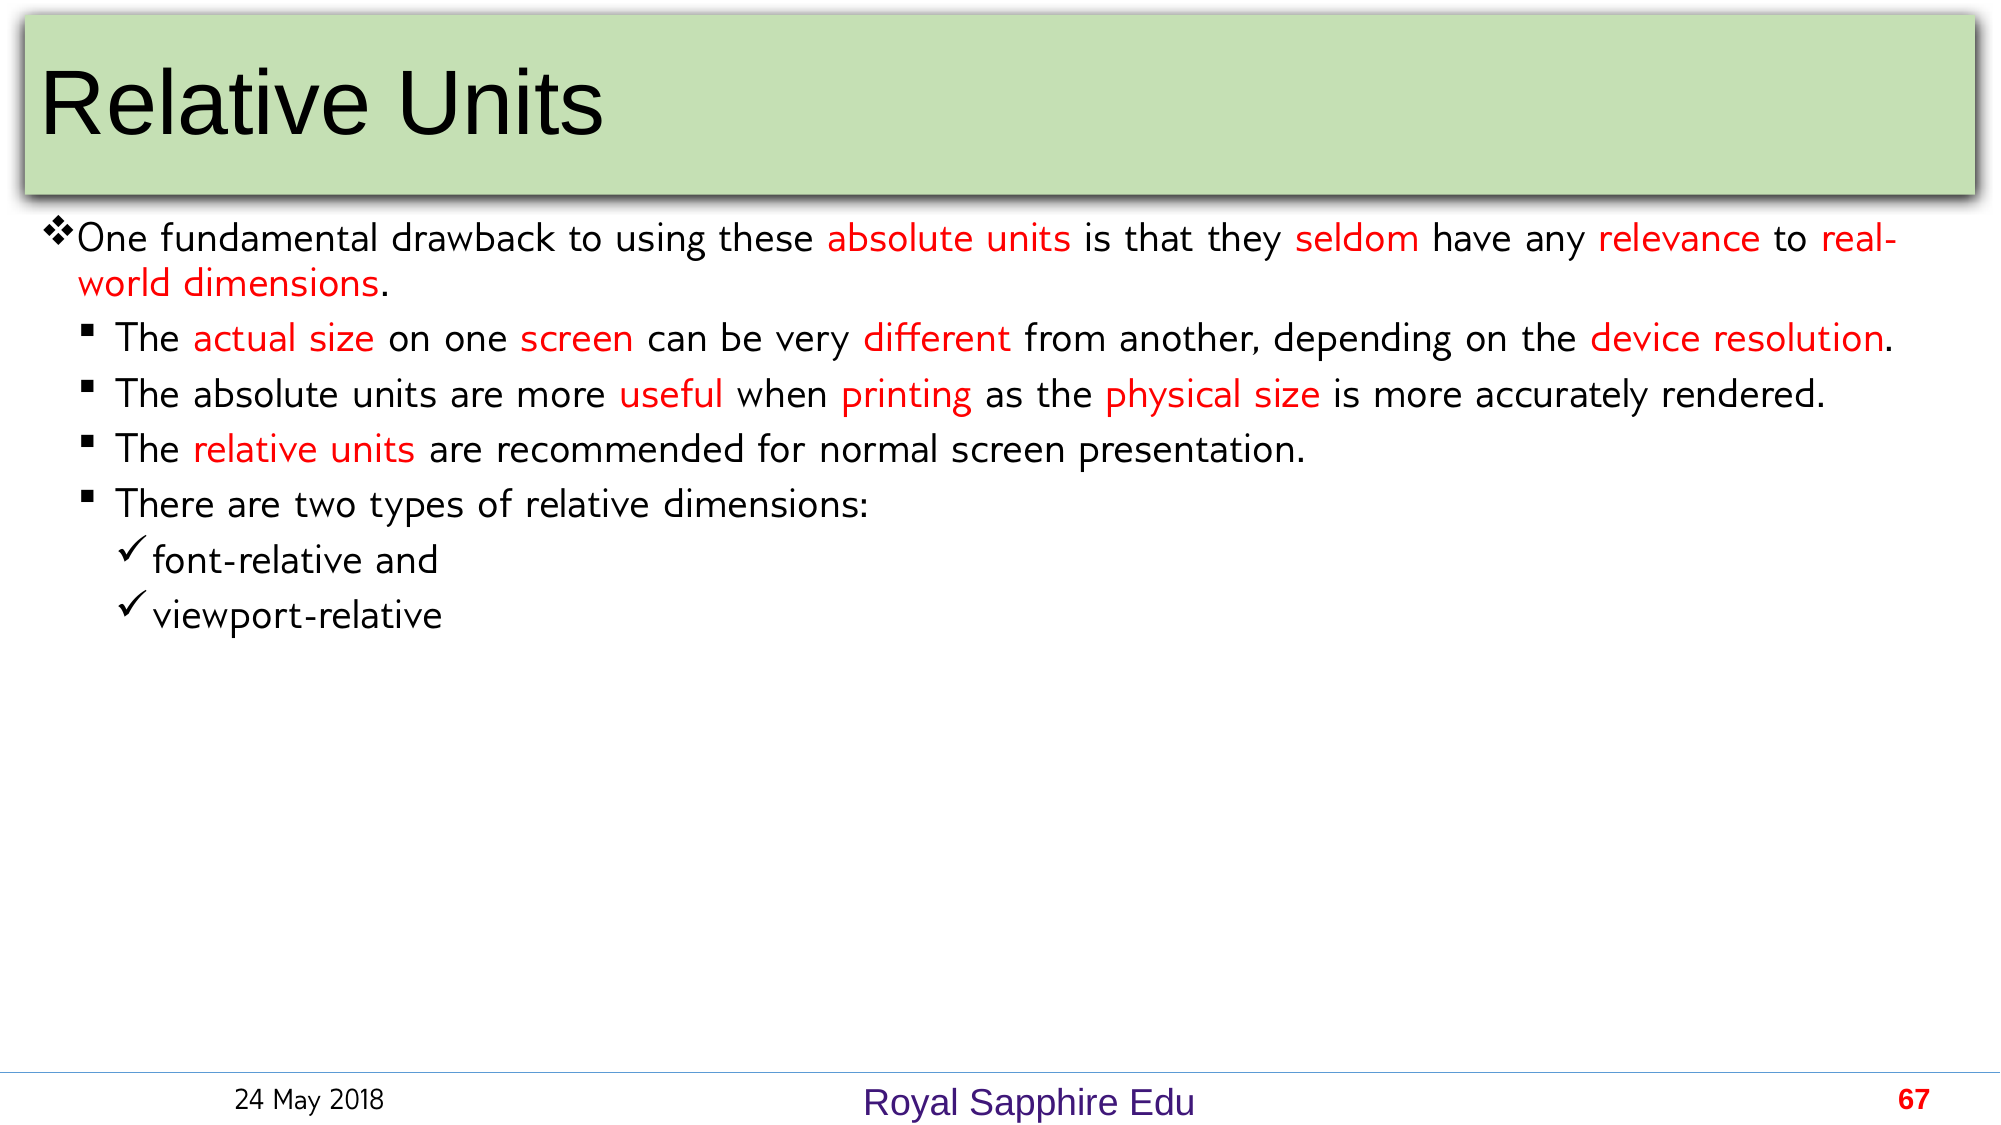

# Relative Units
One fundamental drawback to using these absolute units is that they seldom have any relevance to real-world dimensions.
The actual size on one screen can be very different from another, depending on the device resolution.
The absolute units are more useful when printing as the physical size is more accurately rendered.
The relative units are recommended for normal screen presentation.
There are two types of relative dimensions:
font-relative and
viewport-relative
24 May 2018
67